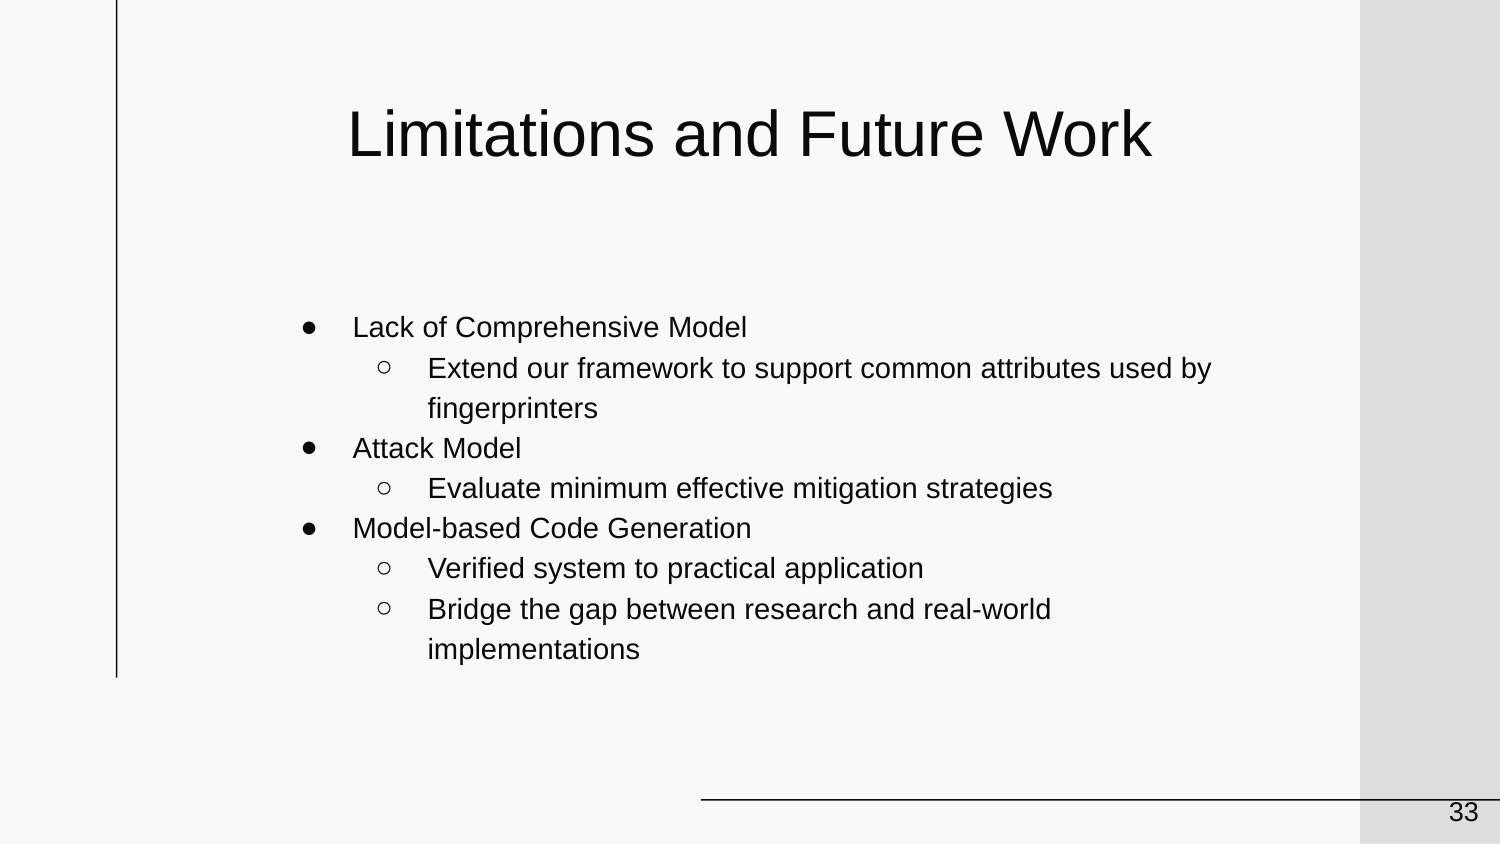

# Limitations and Future Work
Lack of Comprehensive Model
Extend our framework to support common attributes used by fingerprinters
Attack Model
Evaluate minimum effective mitigation strategies
Model-based Code Generation
Verified system to practical application
Bridge the gap between research and real-world implementations

33